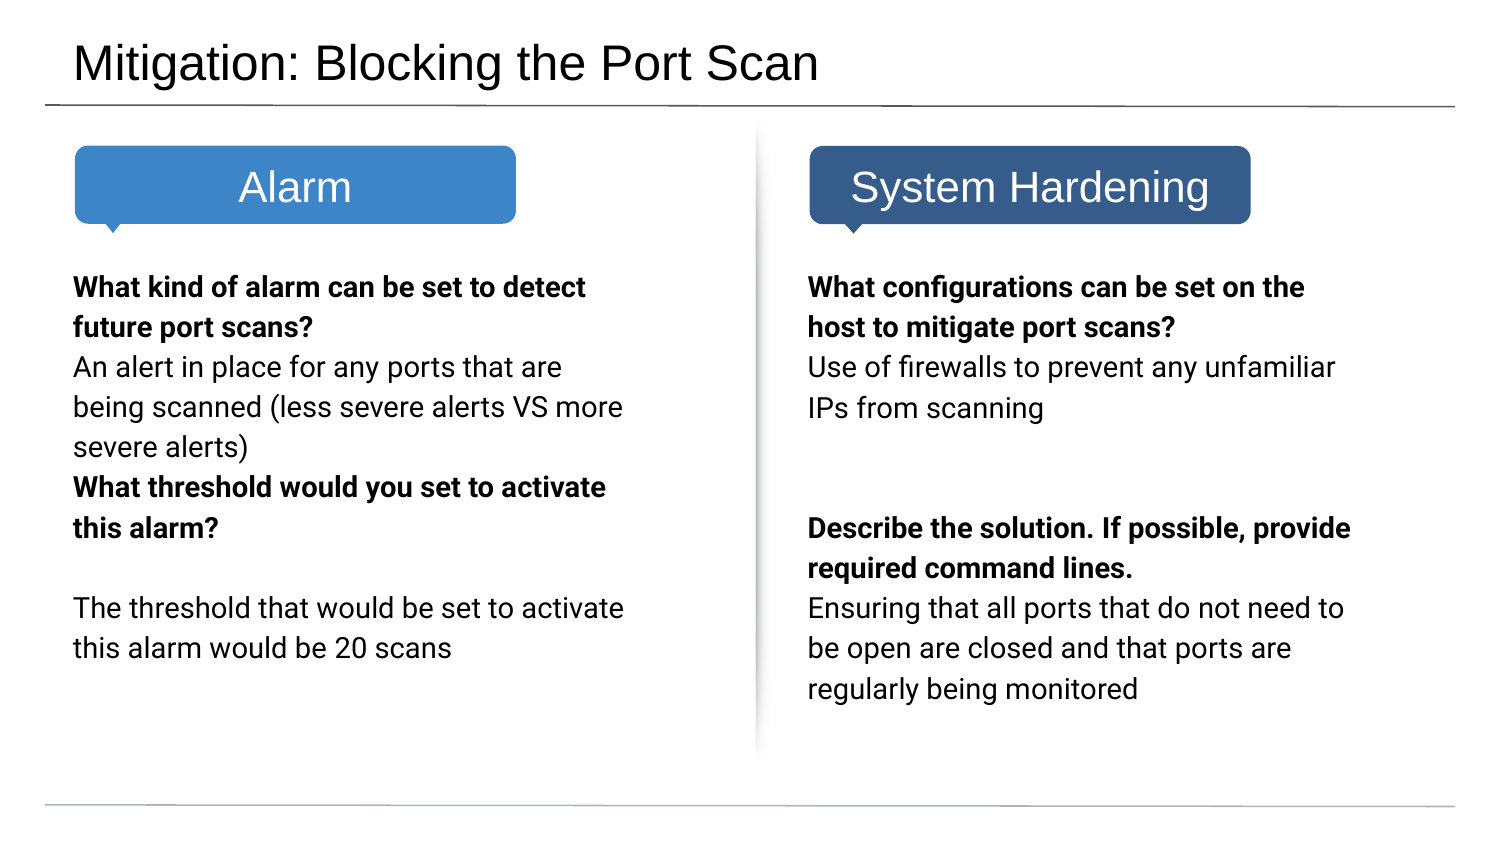

# Mitigation: Blocking the Port Scan
What kind of alarm can be set to detect future port scans?
An alert in place for any ports that are being scanned (less severe alerts VS more severe alerts)
What threshold would you set to activate this alarm?

The threshold that would be set to activate this alarm would be 20 scans
What configurations can be set on the host to mitigate port scans?
Use of firewalls to prevent any unfamiliar IPs from scanning

Describe the solution. If possible, provide required command lines.
Ensuring that all ports that do not need to be open are closed and that ports are regularly being monitored